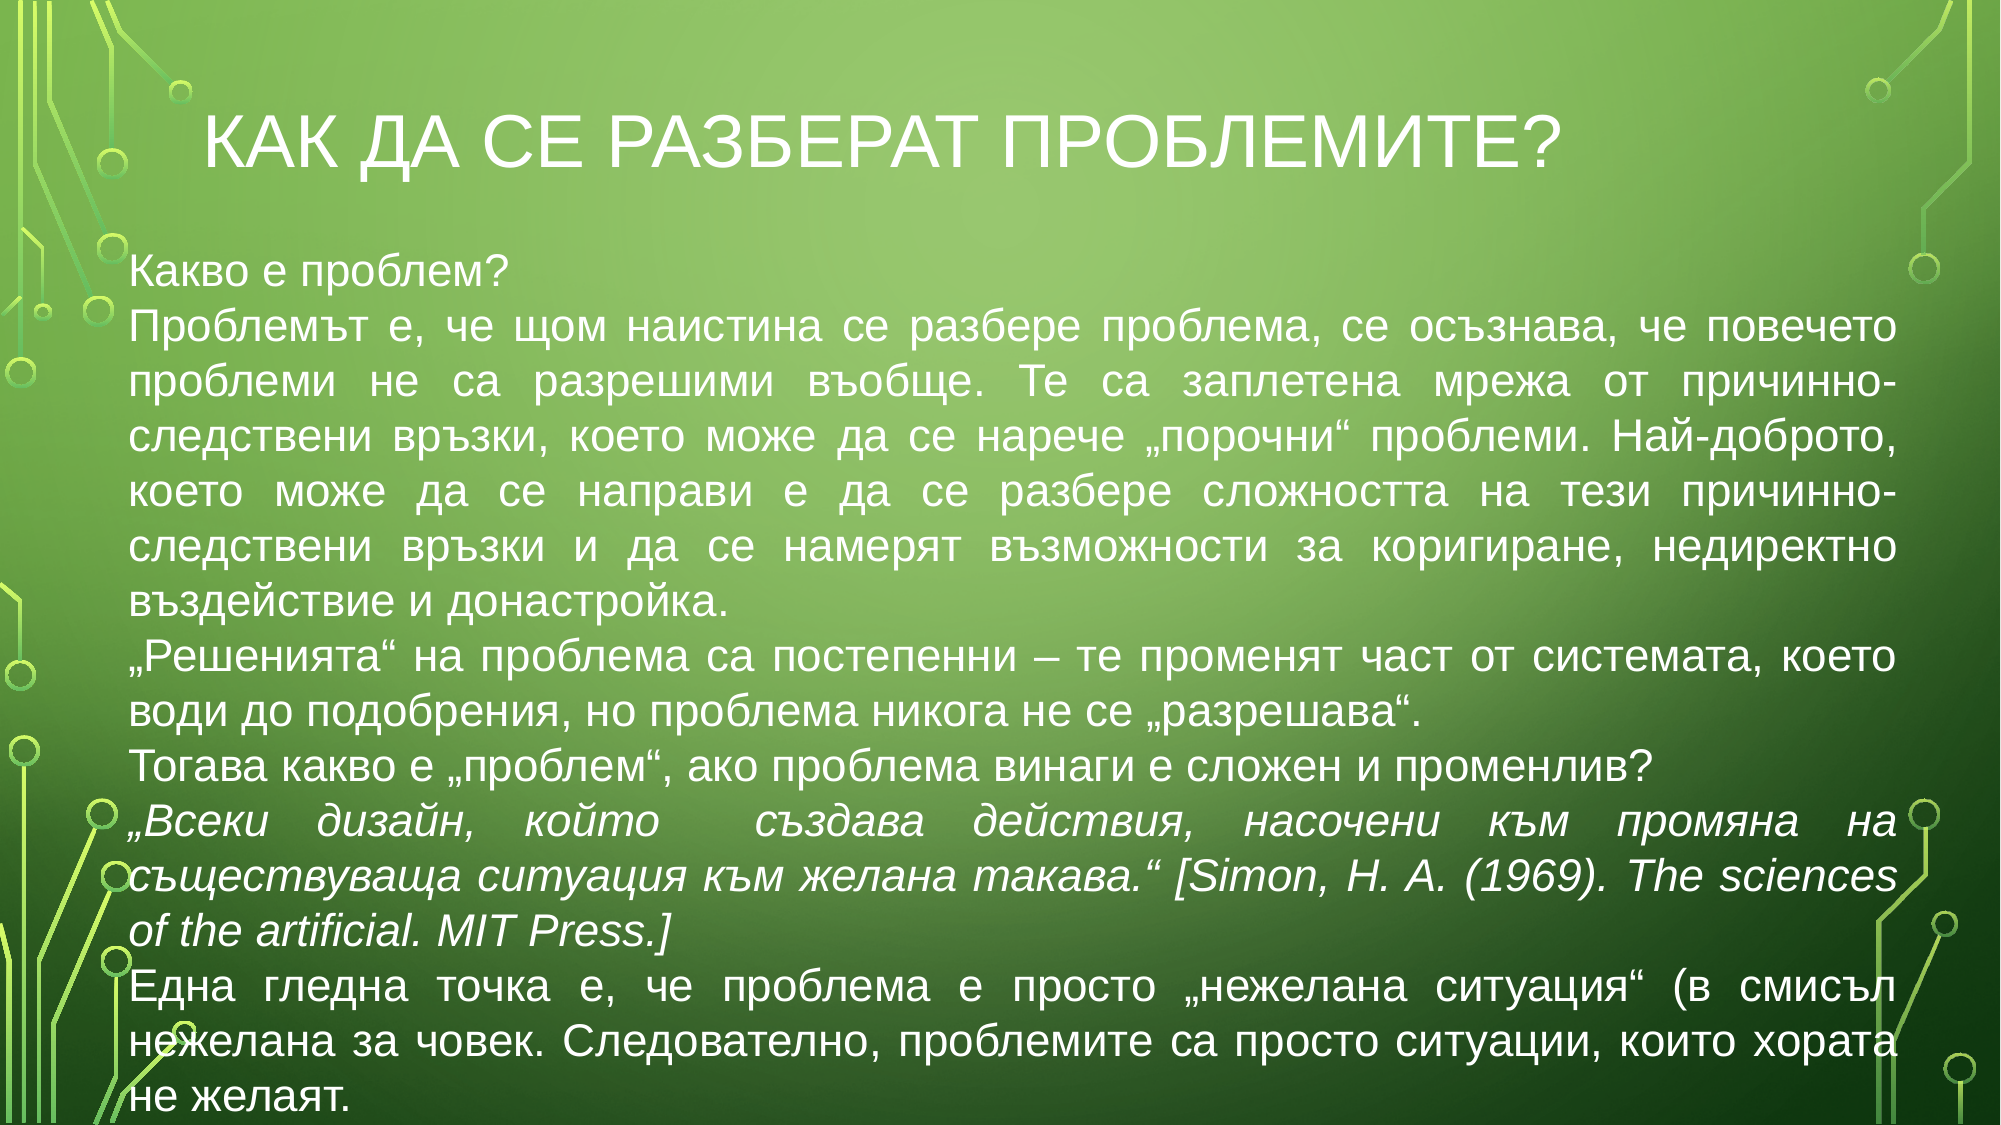

# Как да се разберат проблемите?
Какво е проблем?
Проблемът е, че щом наистина се разбере проблема, се осъзнава, че повечето проблеми не са разрешими въобще. Те са заплетена мрежа от причинно-следствени връзки, което може да се нарече „порочни“ проблеми. Най-доброто, което може да се направи е да се разбере сложността на тези причинно-следствени връзки и да се намерят възможности за коригиране, недиректно въздействие и донастройка.
„Решенията“ на проблема са постепенни – те променят част от системата, което води до подобрения, но проблема никога не се „разрешава“.
Тогава какво е „проблем“, ако проблема винаги е сложен и променлив?
„Всеки дизайн, който  създава действия, насочени към промяна на съществуващa ситуация към желана такава.“ [Simon, H. A. (1969). The sciences of the artificial. MIT Press.]
Една гледна точка е, че проблема е просто „нежелана ситуация“ (в смисъл нежелана за човек. Следователно, проблемите са просто ситуации, които хората не желаят.
Но това не означава, че дадена ситуация е „нежелана“ от всички. За един човек ситуацията може да е нежелана, но за друг да не е така.